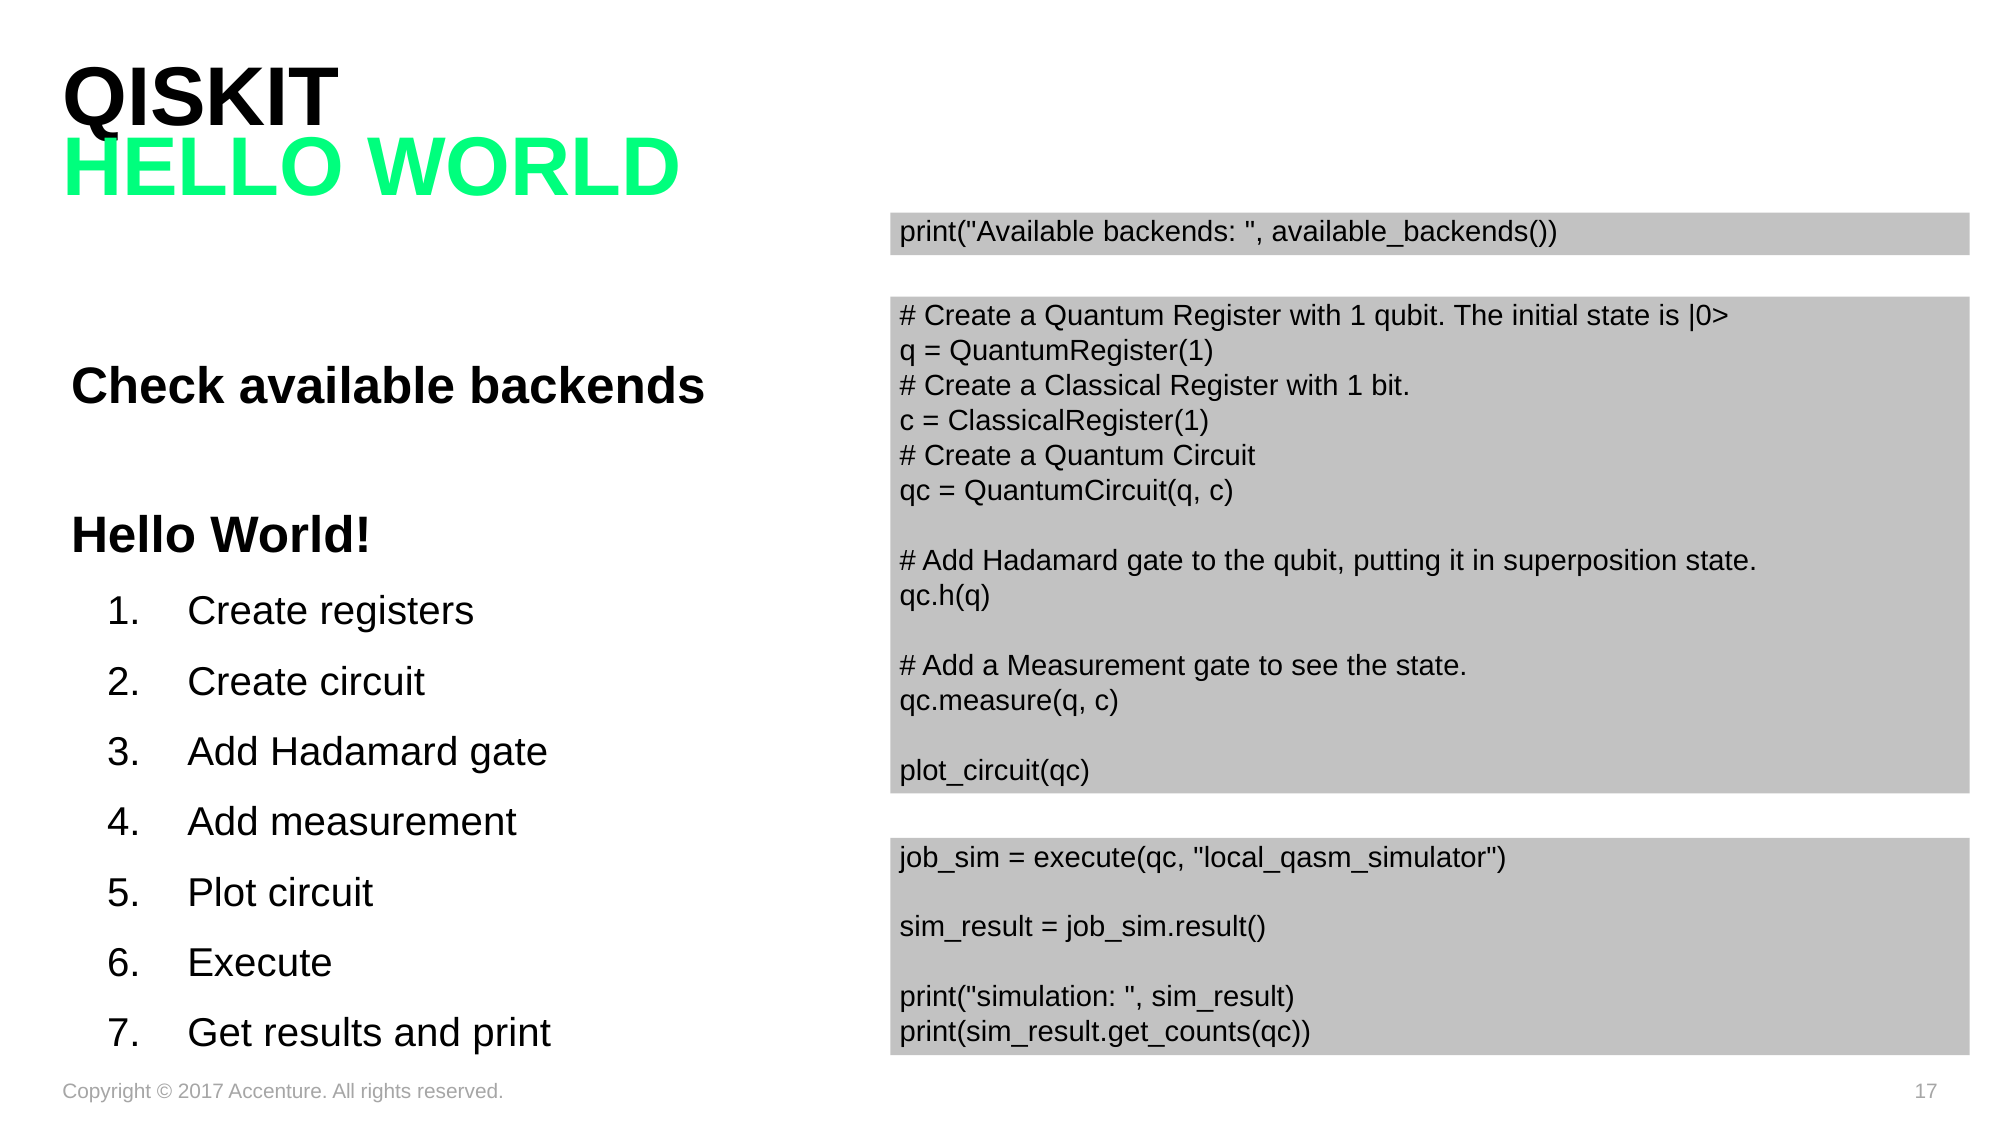

# QISKIT HELLO WORLD
print("Available backends: ", available_backends())

Check available backends

Hello World!
Create registers
Create circuit
Add Hadamard gate
Add measurement
Plot circuit
Execute
Get results and print

# Create a Quantum Register with 1 qubit. The initial state is |0>
q = QuantumRegister(1)
# Create a Classical Register with 1 bit.
c = ClassicalRegister(1)
# Create a Quantum Circuit
qc = QuantumCircuit(q, c)

# Add Hadamard gate to the qubit, putting it in superposition state.
qc.h(q)

# Add a Measurement gate to see the state.
qc.measure(q, c)

plot_circuit(qc)
job_sim = execute(qc, "local_qasm_simulator")

sim_result = job_sim.result()

print("simulation: ", sim_result)
print(sim_result.get_counts(qc))
Copyright © 2017 Accenture. All rights reserved.
17